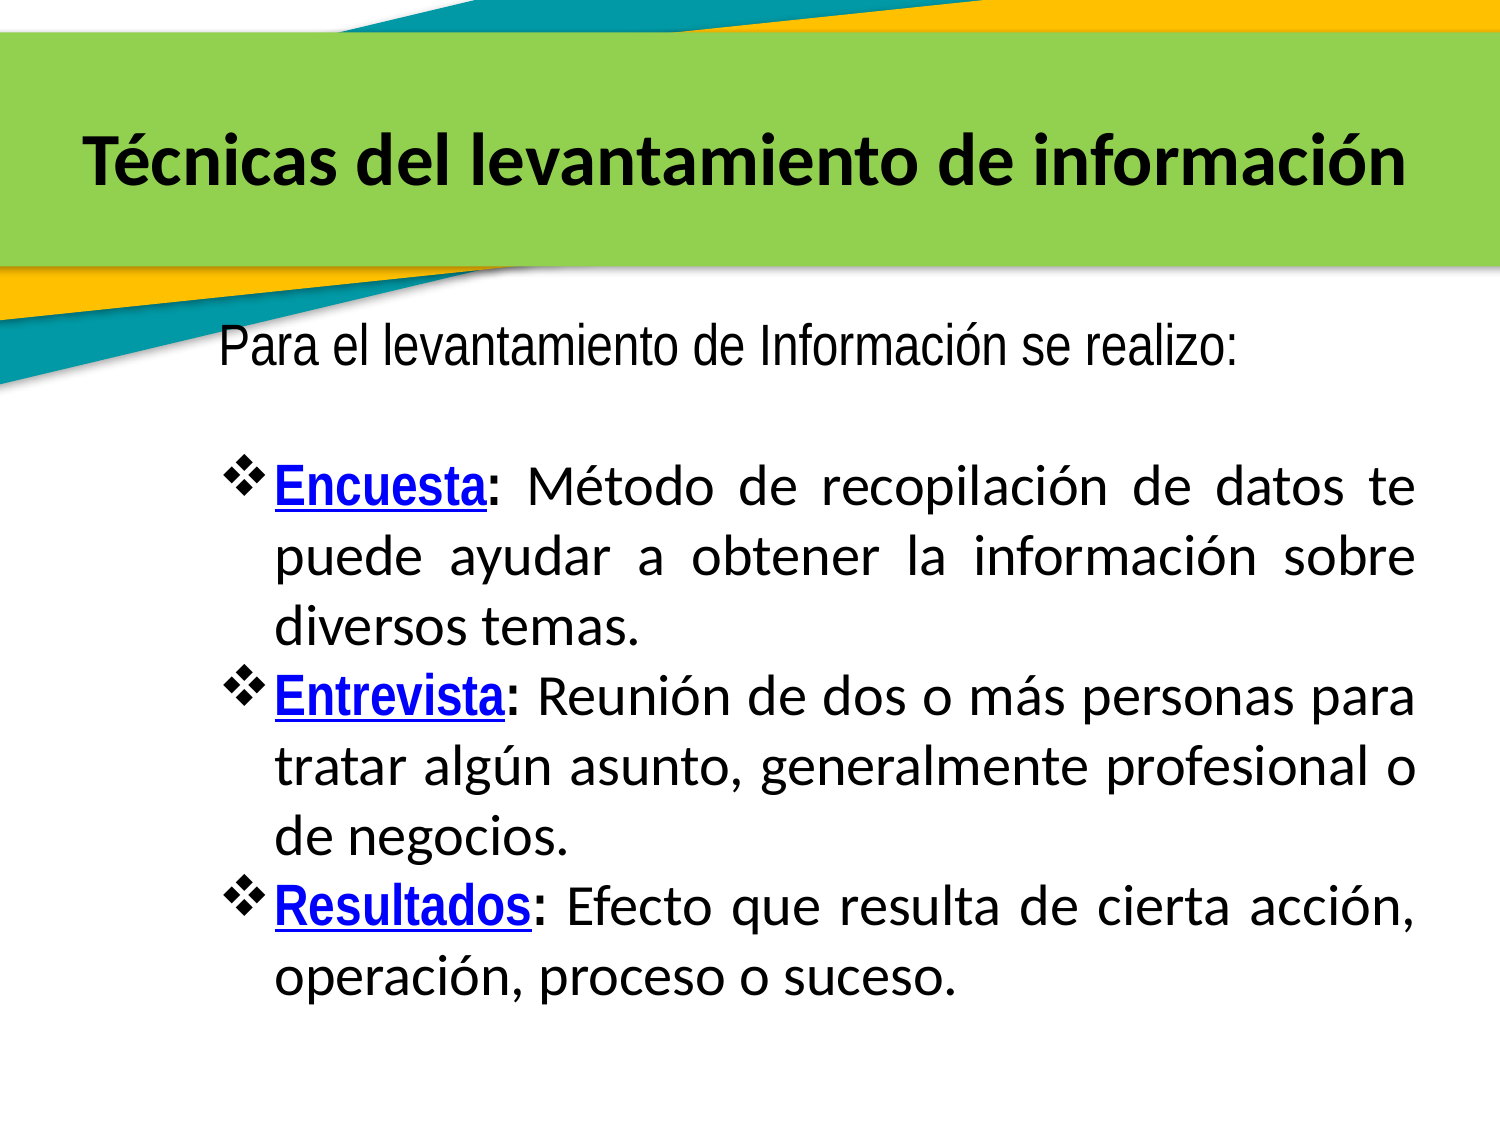

Técnicas del levantamiento de información
Para el levantamiento de Información se realizo:

Encuesta: Método de recopilación de datos te puede ayudar a obtener la información sobre diversos temas.
Entrevista: Reunión de dos o más personas para tratar algún asunto, generalmente profesional o de negocios.
Resultados: Efecto que resulta de cierta acción, operación, proceso o suceso.